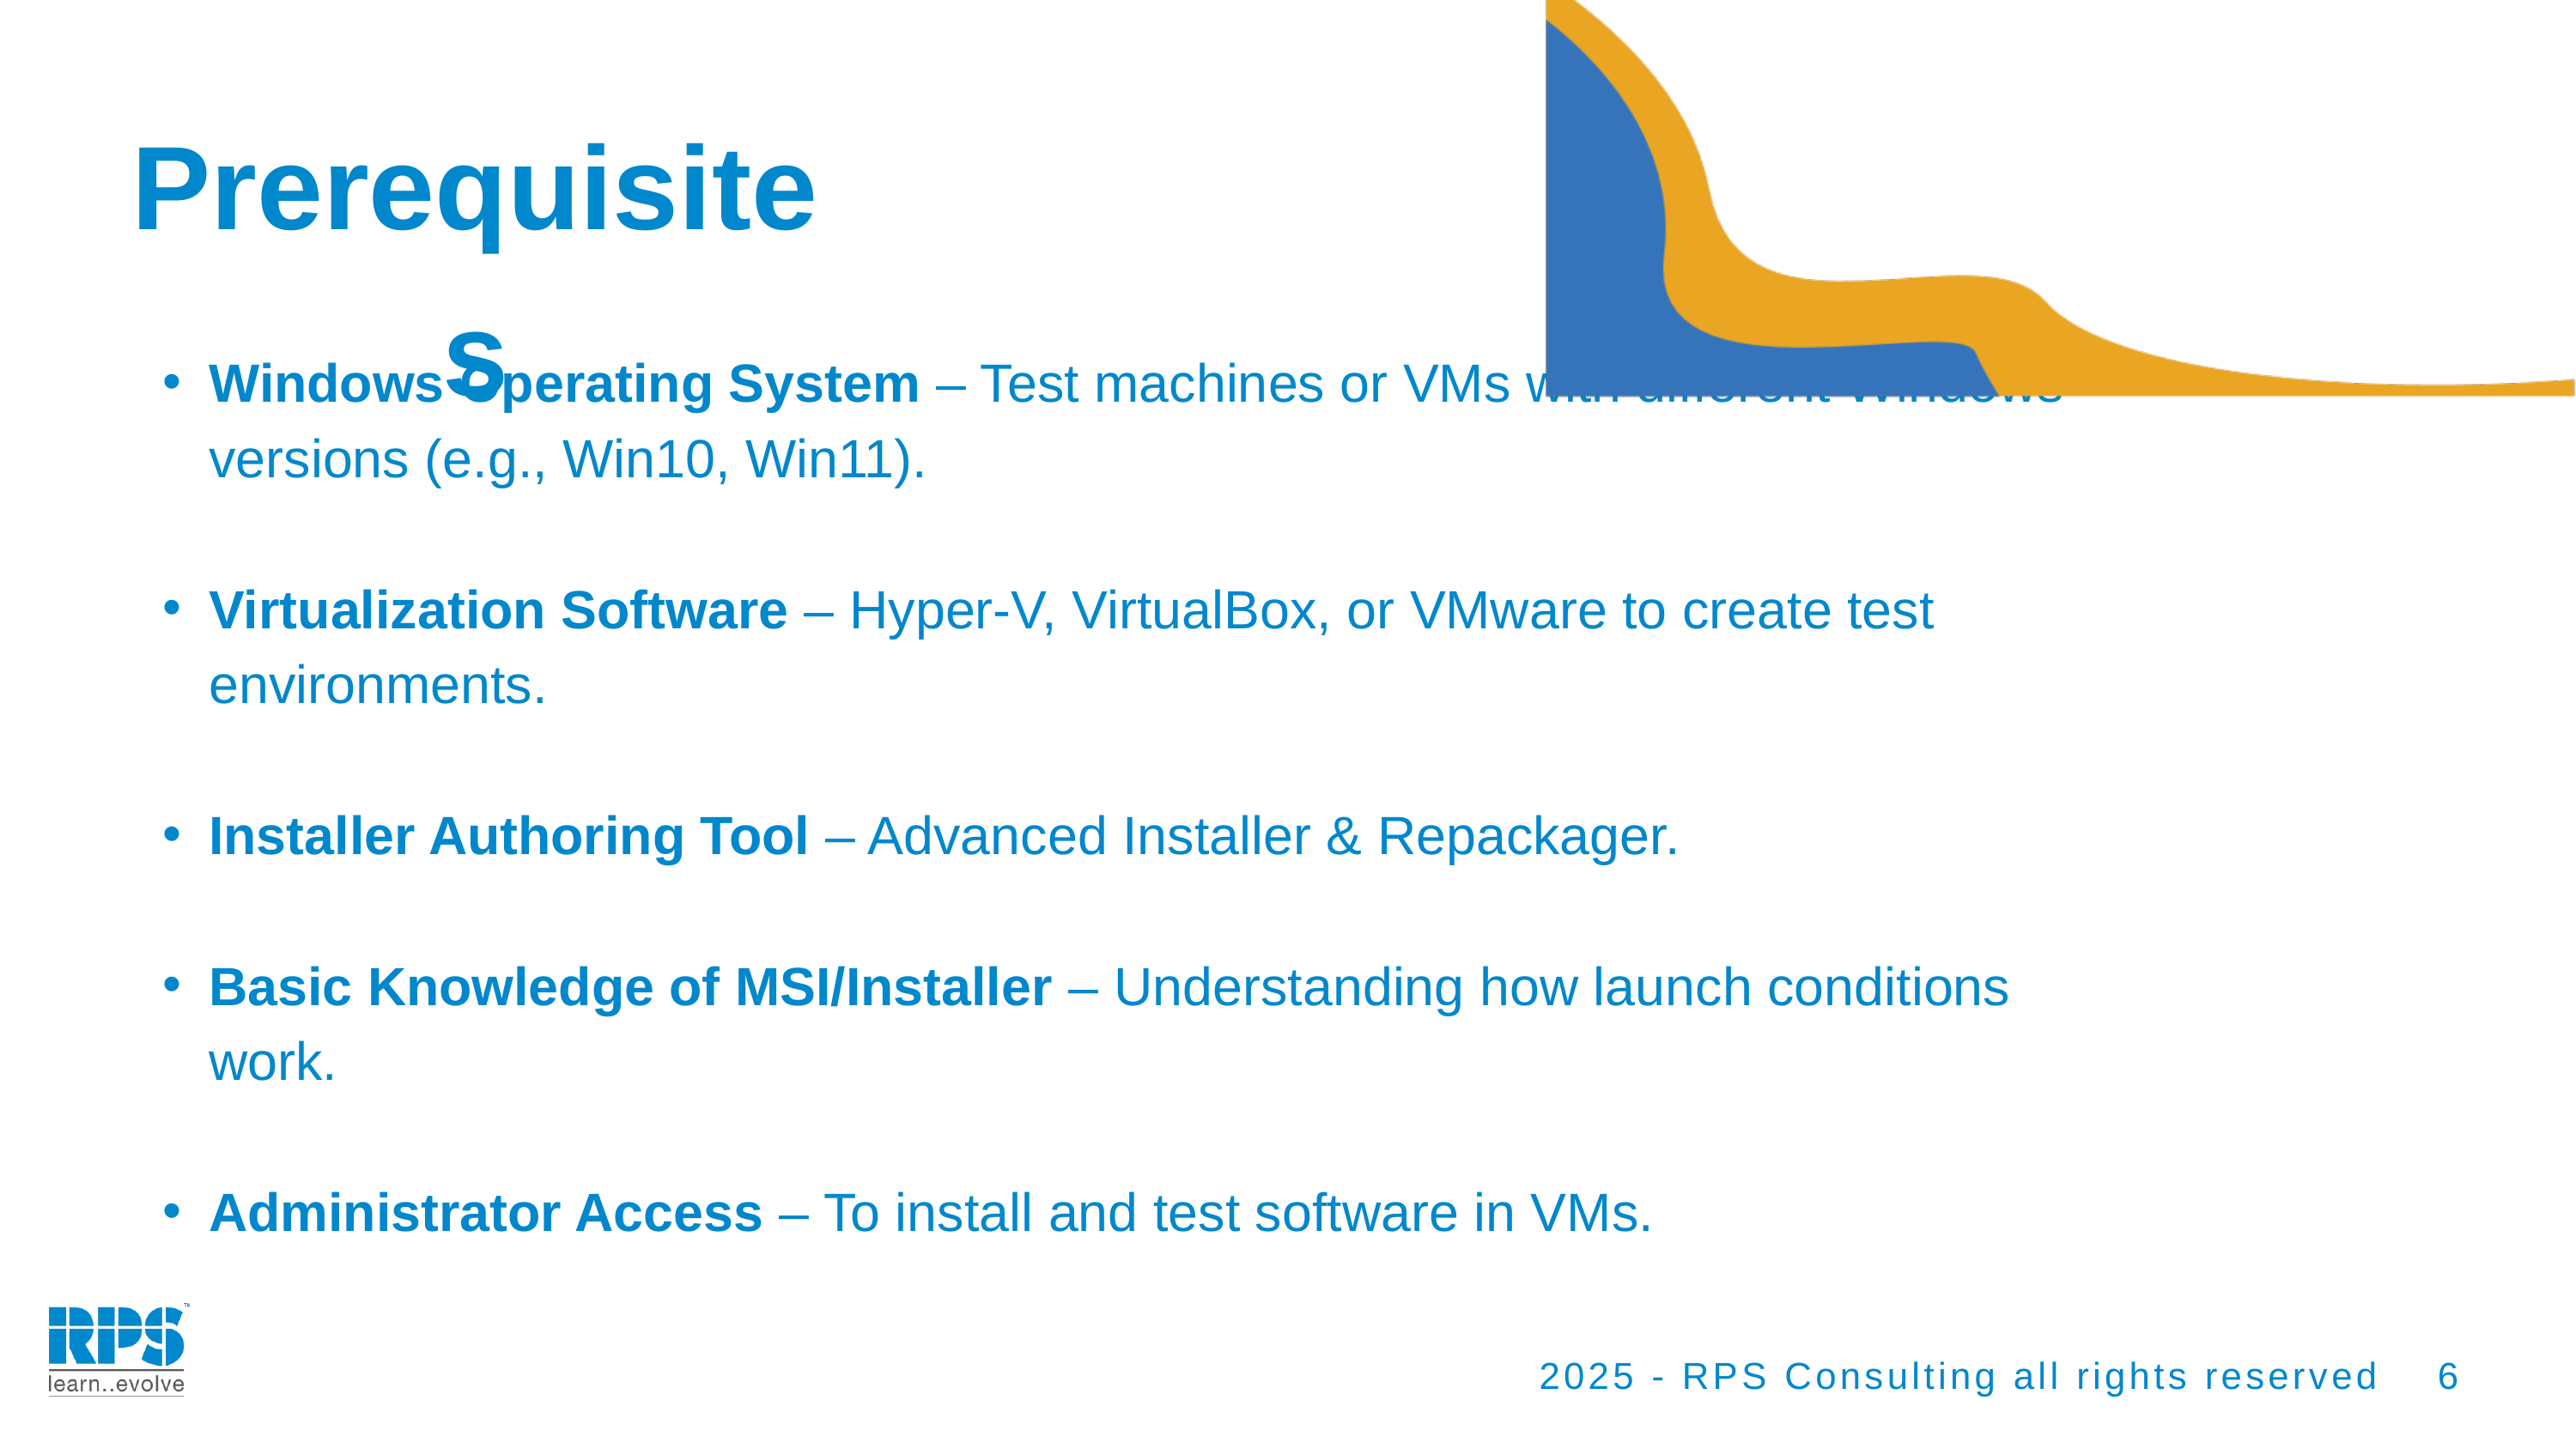

Prerequisites
Windows Operating System – Test machines or VMs with different Windows versions (e.g., Win10, Win11).

Virtualization Software – Hyper-V, VirtualBox, or VMware to create test environments.

Installer Authoring Tool – Advanced Installer & Repackager.

Basic Knowledge of MSI/Installer – Understanding how launch conditions work.

Administrator Access – To install and test software in VMs.

2025 - RPS Consulting all rights reserved    6